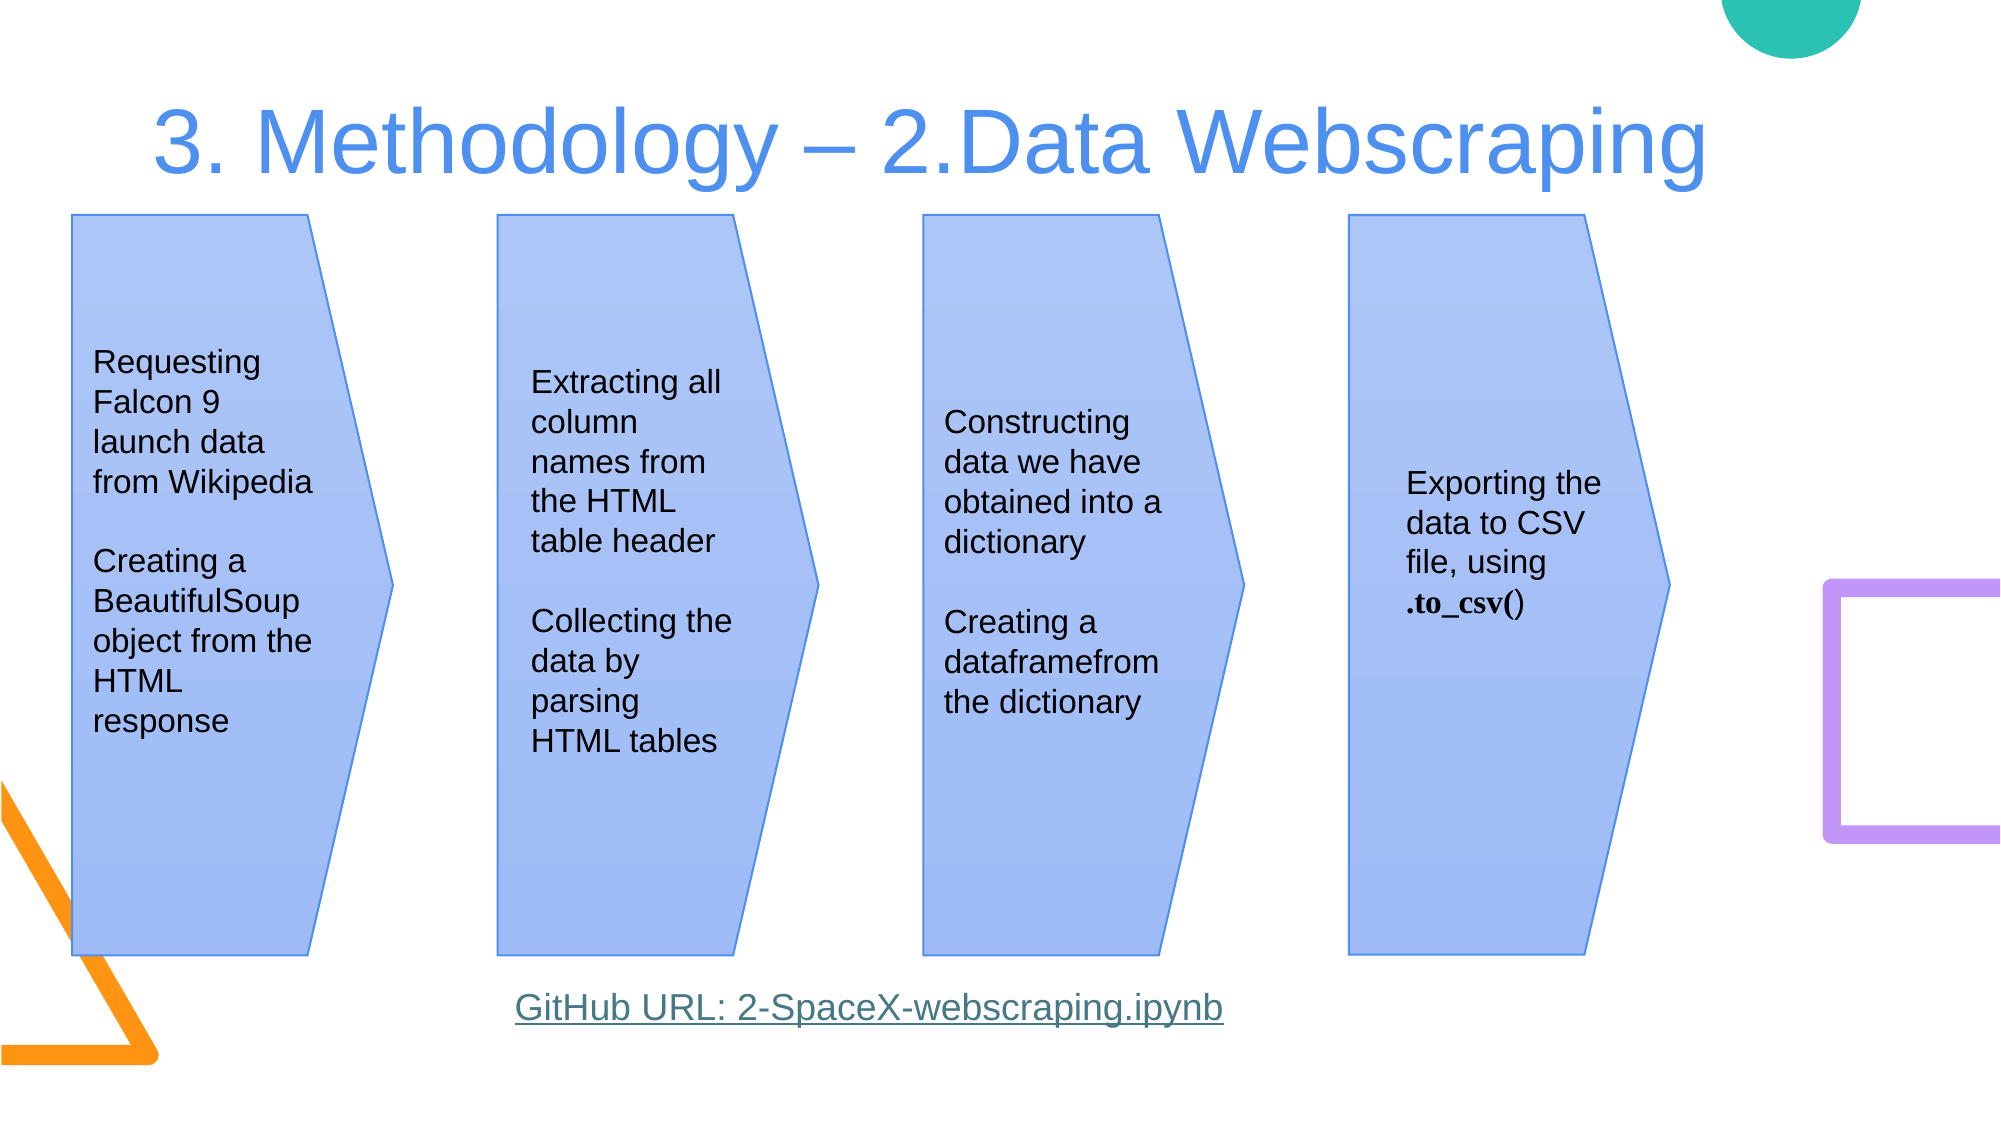

# 3. Methodology – 2.Data Webscraping

Requesting Falcon 9 launch data from Wikipedia

Creating a BeautifulSoup object from the HTML response
Extracting all column names from the HTML table header

Collecting the data by parsing HTML tables

Constructing data we have obtained into a dictionary

Creating a dataframefrom the dictionary
Exporting the data to CSV file, using
.to_csv()

GitHub URL: 2-SpaceX-webscraping.ipynb